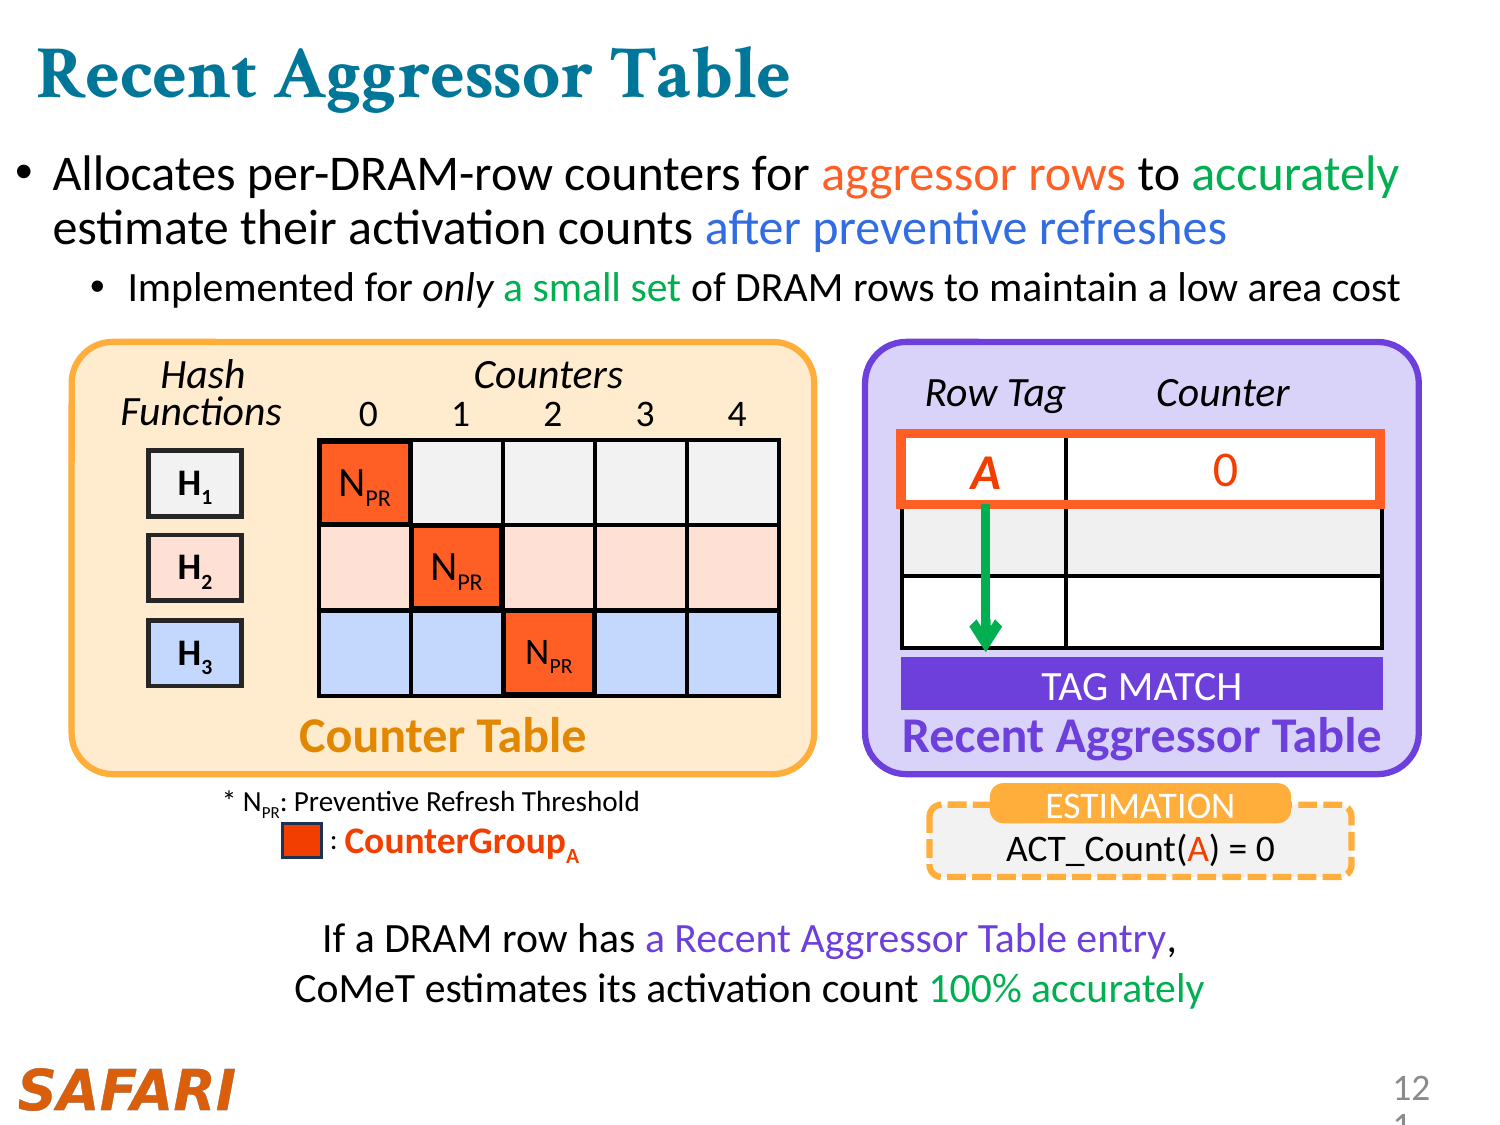

# Recent Aggressor Table
Allocates per-DRAM-row counters for aggressor rows to accurately estimate their activation counts after preventive refreshes
Implemented for only a small set of DRAM rows to maintain a low area cost
Hash
Counters
Counter Table
Functions
0
1
2
3
4
H1
H2
H3
Recent Aggressor Table
Row Tag
Counter
0
A

|  |  |
| --- | --- |
|  |  |
|  |  |
|  |  |  |  |  |
| --- | --- | --- | --- | --- |
NPR
TAG MATCH
NPR
|  |  |  |  |  |
| --- | --- | --- | --- | --- |
NPR
|  |  |  |  |  |
| --- | --- | --- | --- | --- |
* NPR: Preventive Refresh Threshold
ESTIMATION

ACT_Count(A) = 0
CounterGroupA
:

If a DRAM row has a Recent Aggressor Table entry,
CoMeT estimates its activation count 100% accurately
Preventively refresh
A's victim rows
2
Identify A as an aggressor row
1
Allocate a Recent Aggressor Table entry
3

121